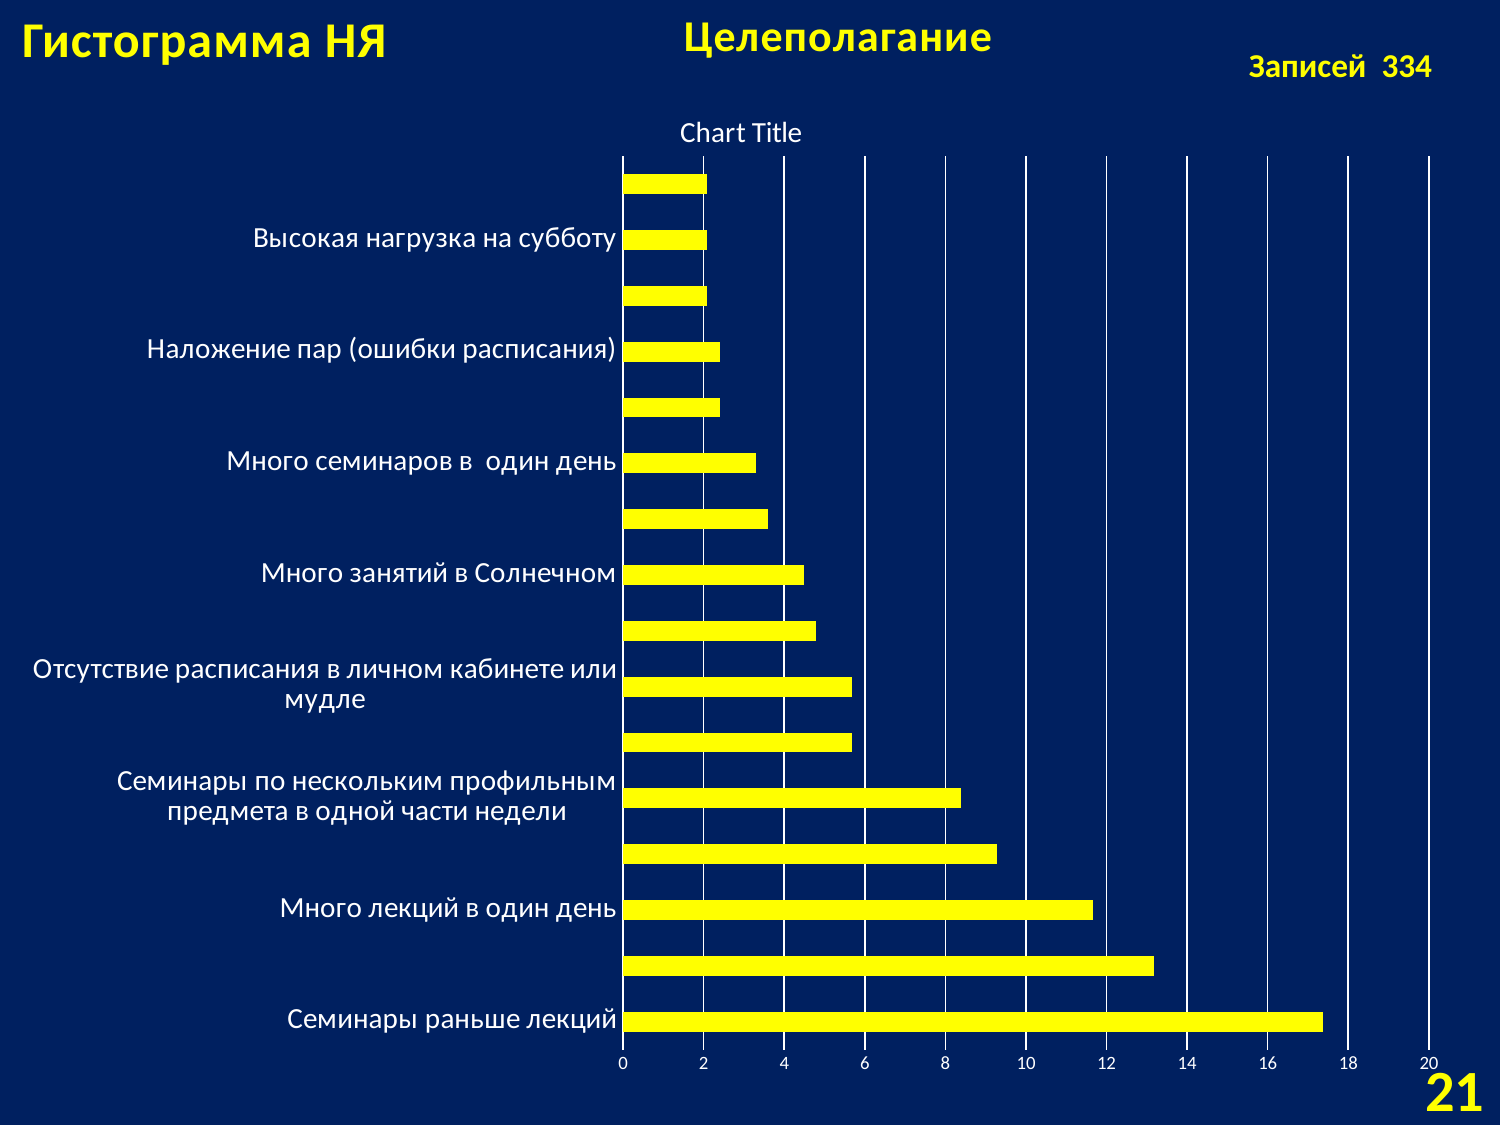

Целеполагание

# Гистограмма НЯ
Записей  334

[unsupported chart]

21